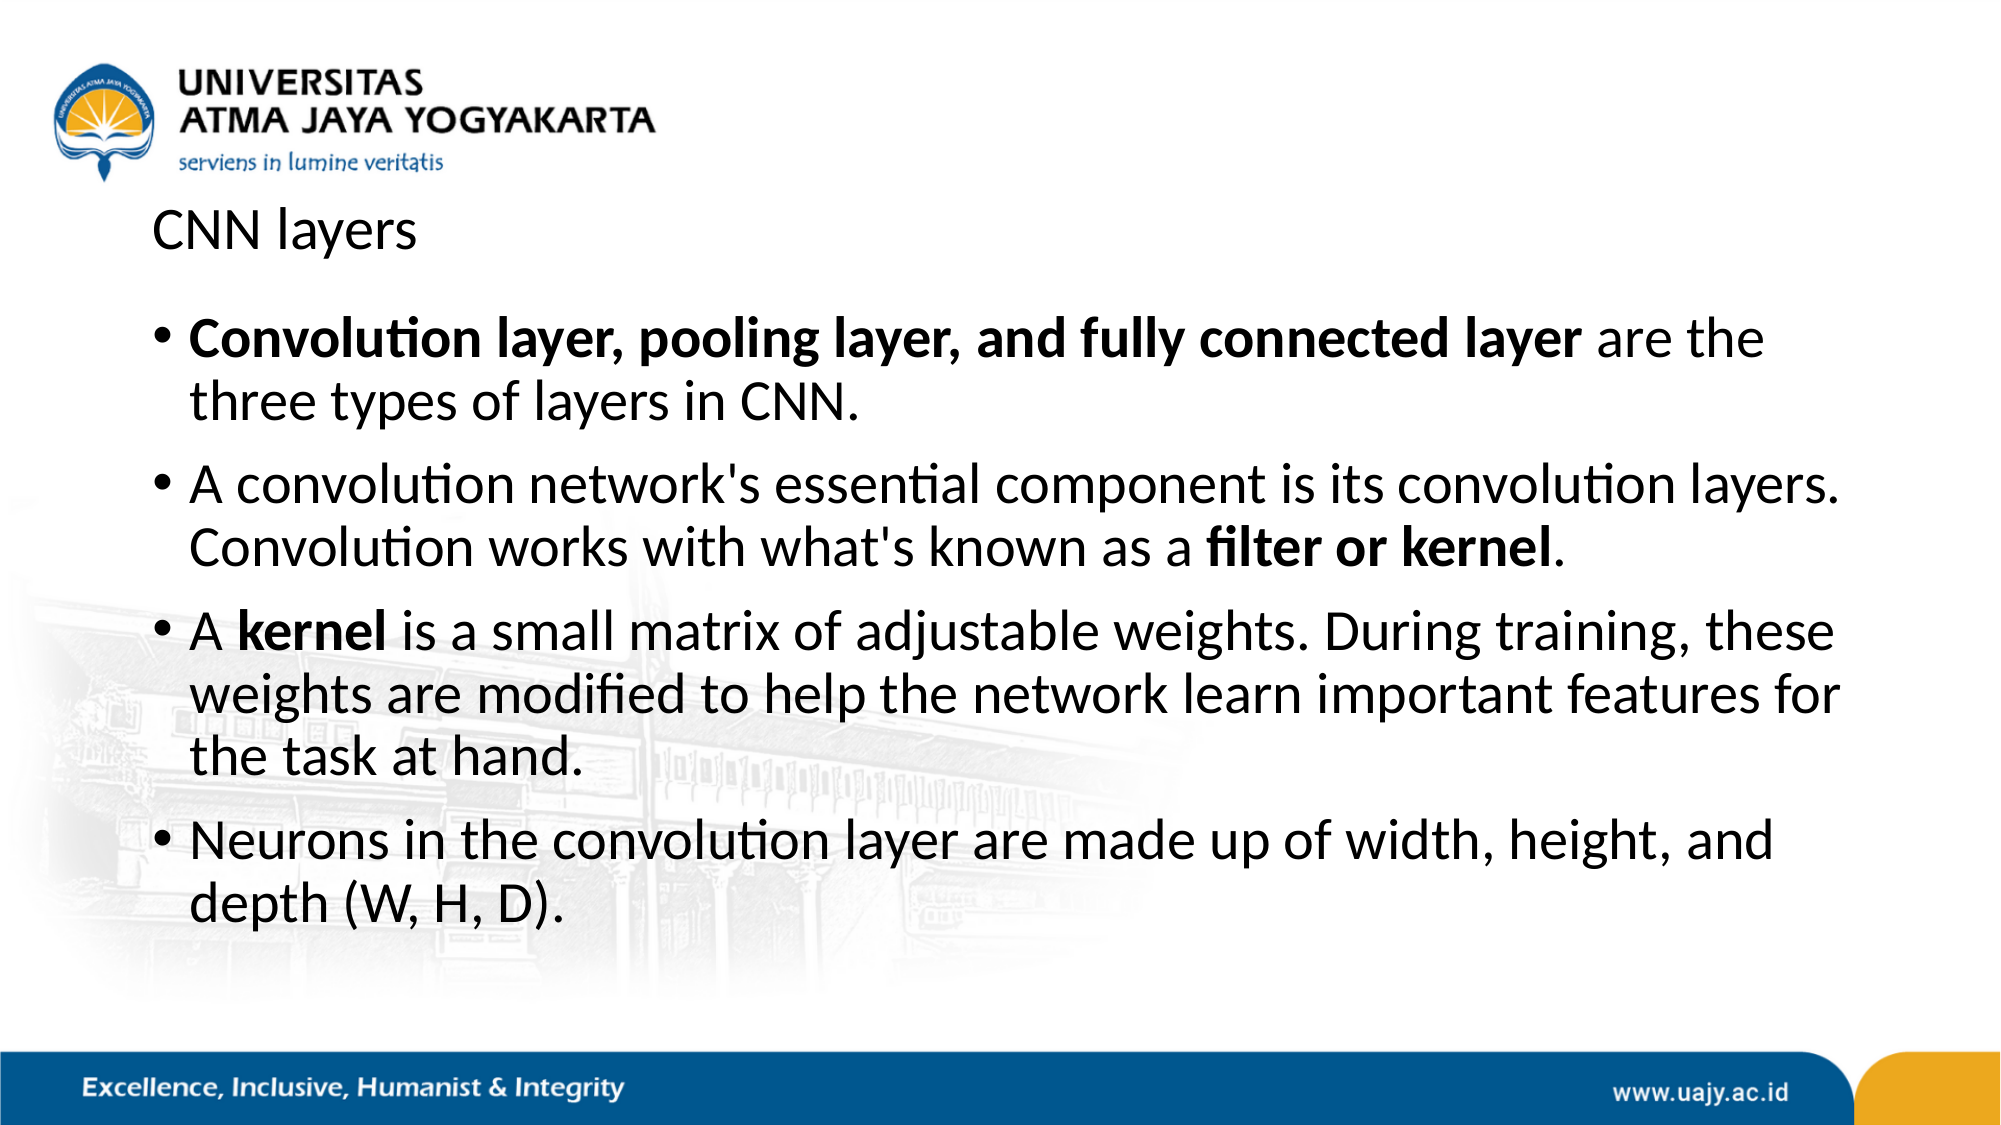

# CNN layers
Convolution layer, pooling layer, and fully connected layer are the three types of layers in CNN.
A convolution network's essential component is its convolution layers. Convolution works with what's known as a filter or kernel.
A kernel is a small matrix of adjustable weights. During training, these weights are modified to help the network learn important features for the task at hand.
Neurons in the convolution layer are made up of width, height, and depth (W, H, D).